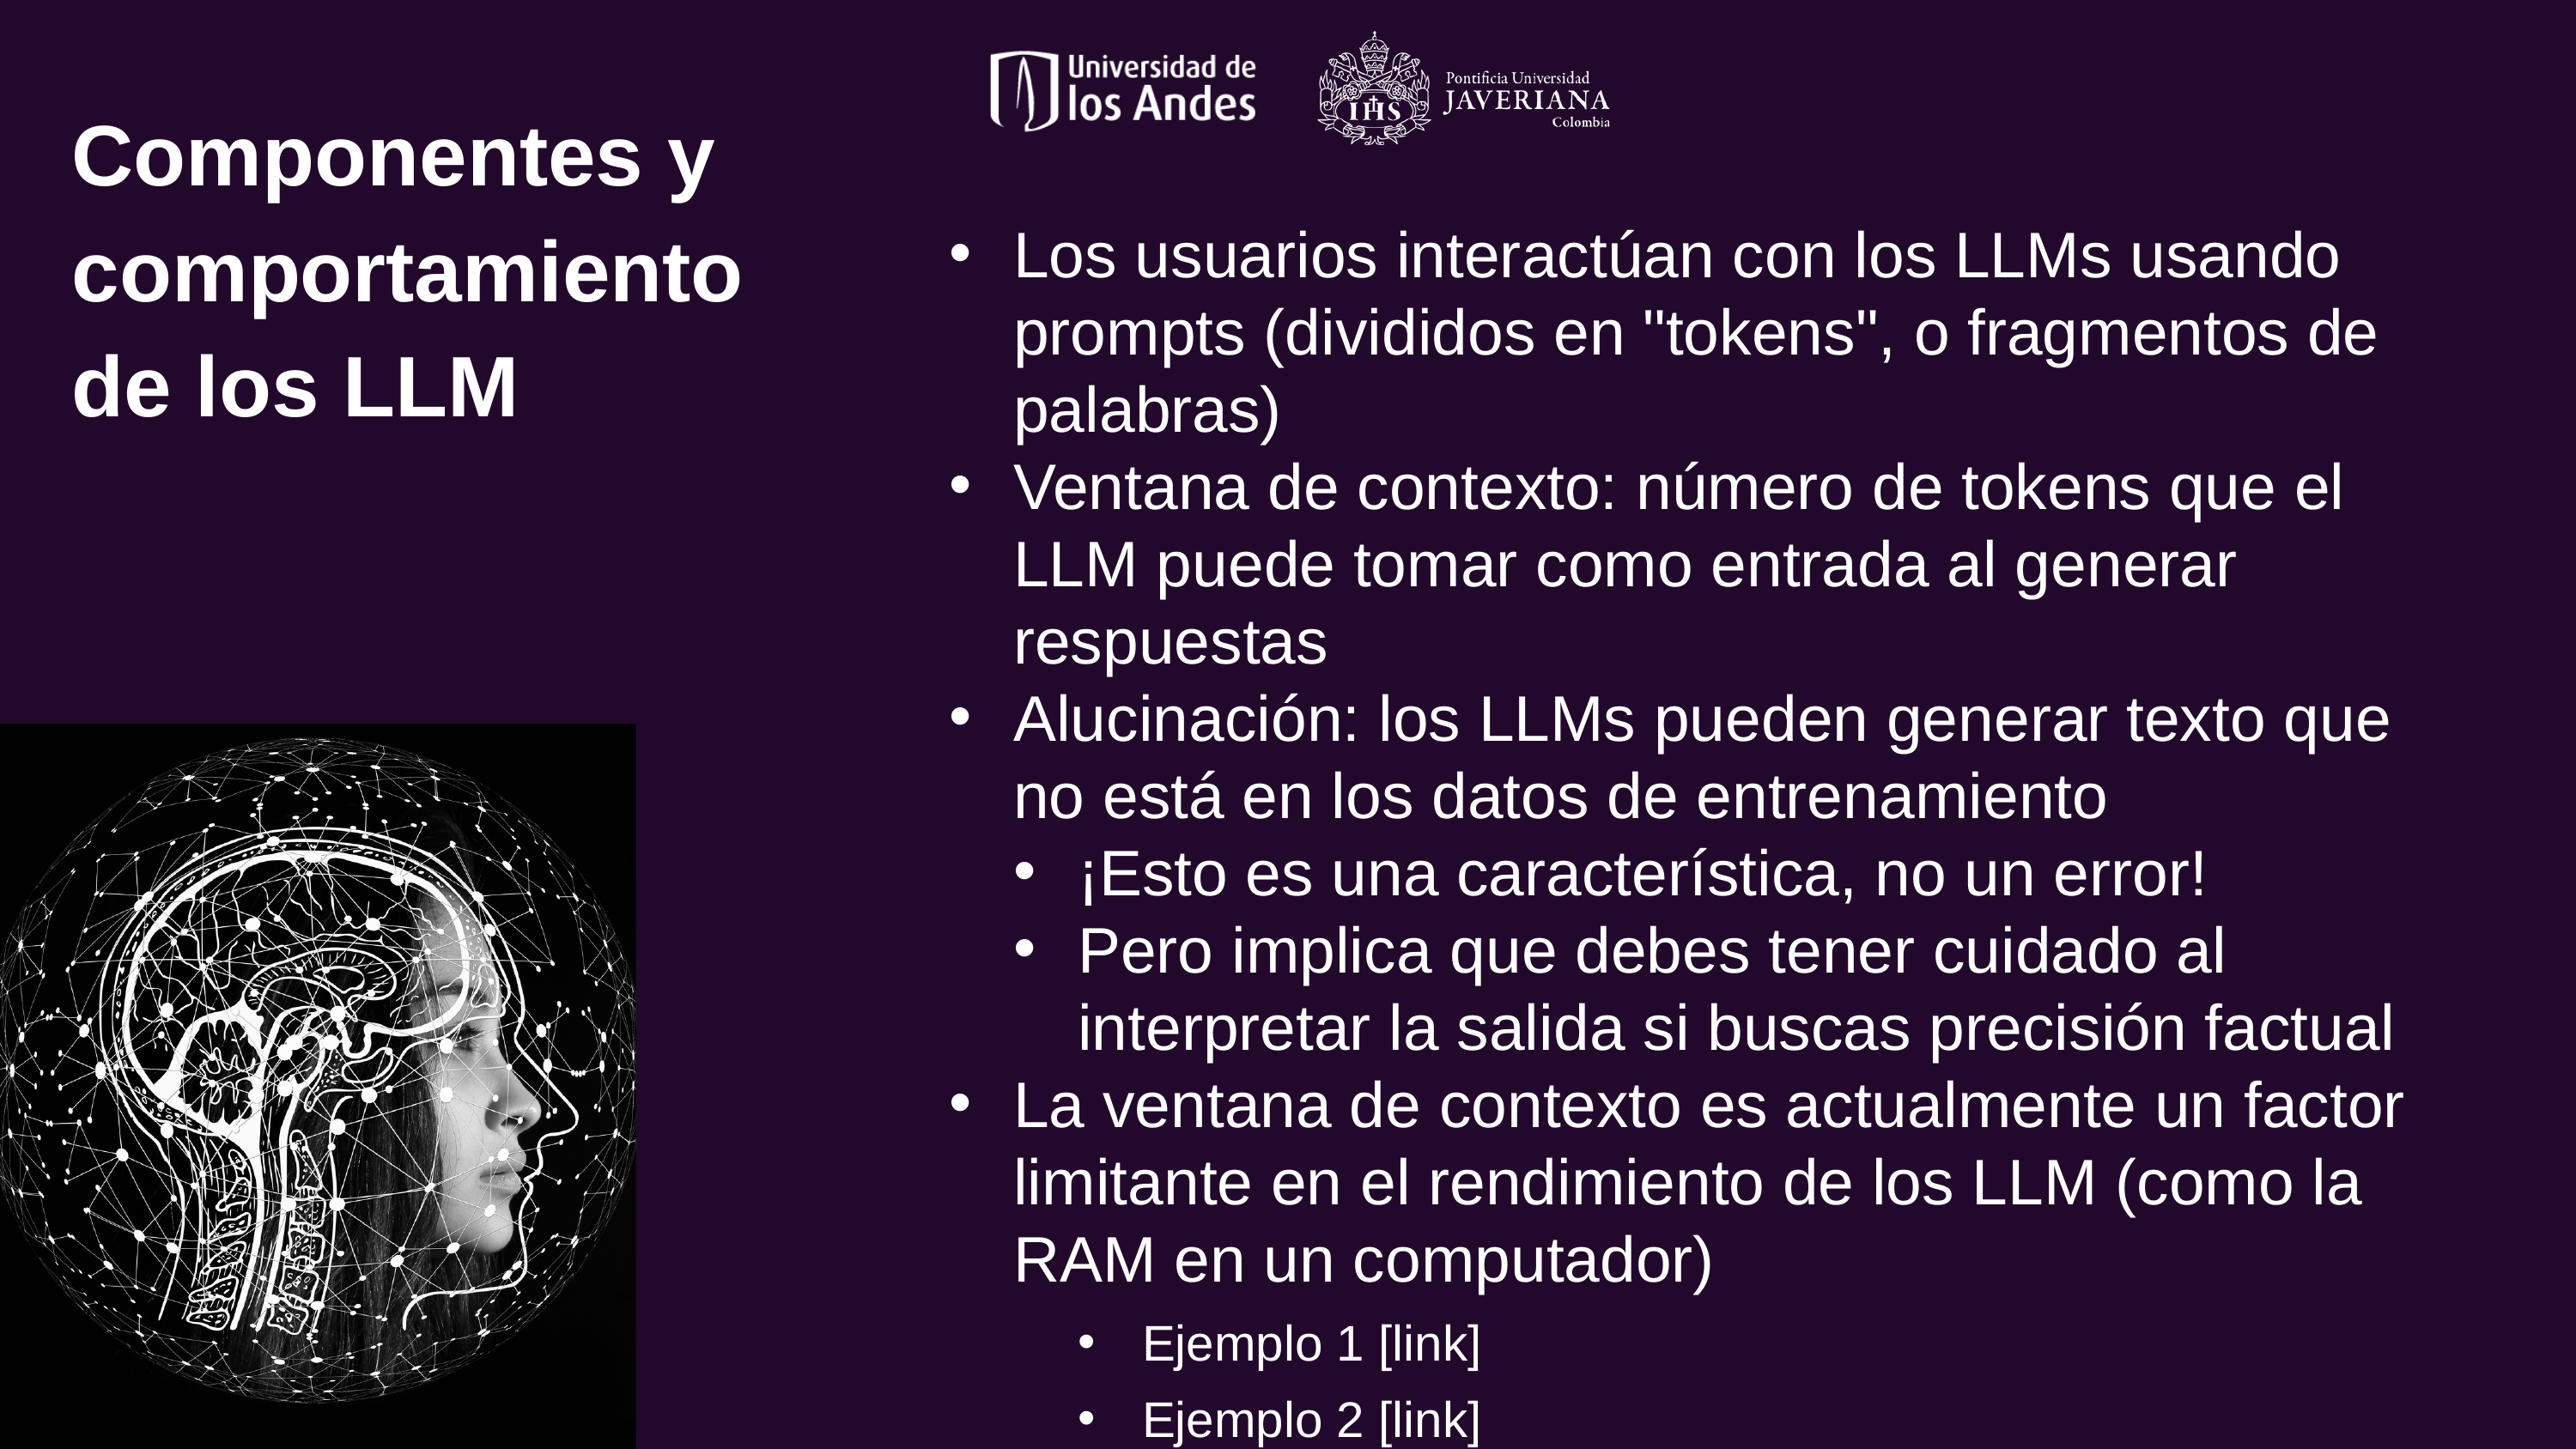

Componentes y comportamiento de los LLM
Los usuarios interactúan con los LLMs usando prompts (divididos en "tokens", o fragmentos de palabras)
Ventana de contexto: número de tokens que el LLM puede tomar como entrada al generar respuestas
Alucinación: los LLMs pueden generar texto que no está en los datos de entrenamiento
¡Esto es una característica, no un error!
Pero implica que debes tener cuidado al interpretar la salida si buscas precisión factual
La ventana de contexto es actualmente un factor limitante en el rendimiento de los LLM (como la RAM en un computador)
Ejemplo 1 [link]
Ejemplo 2 [link]